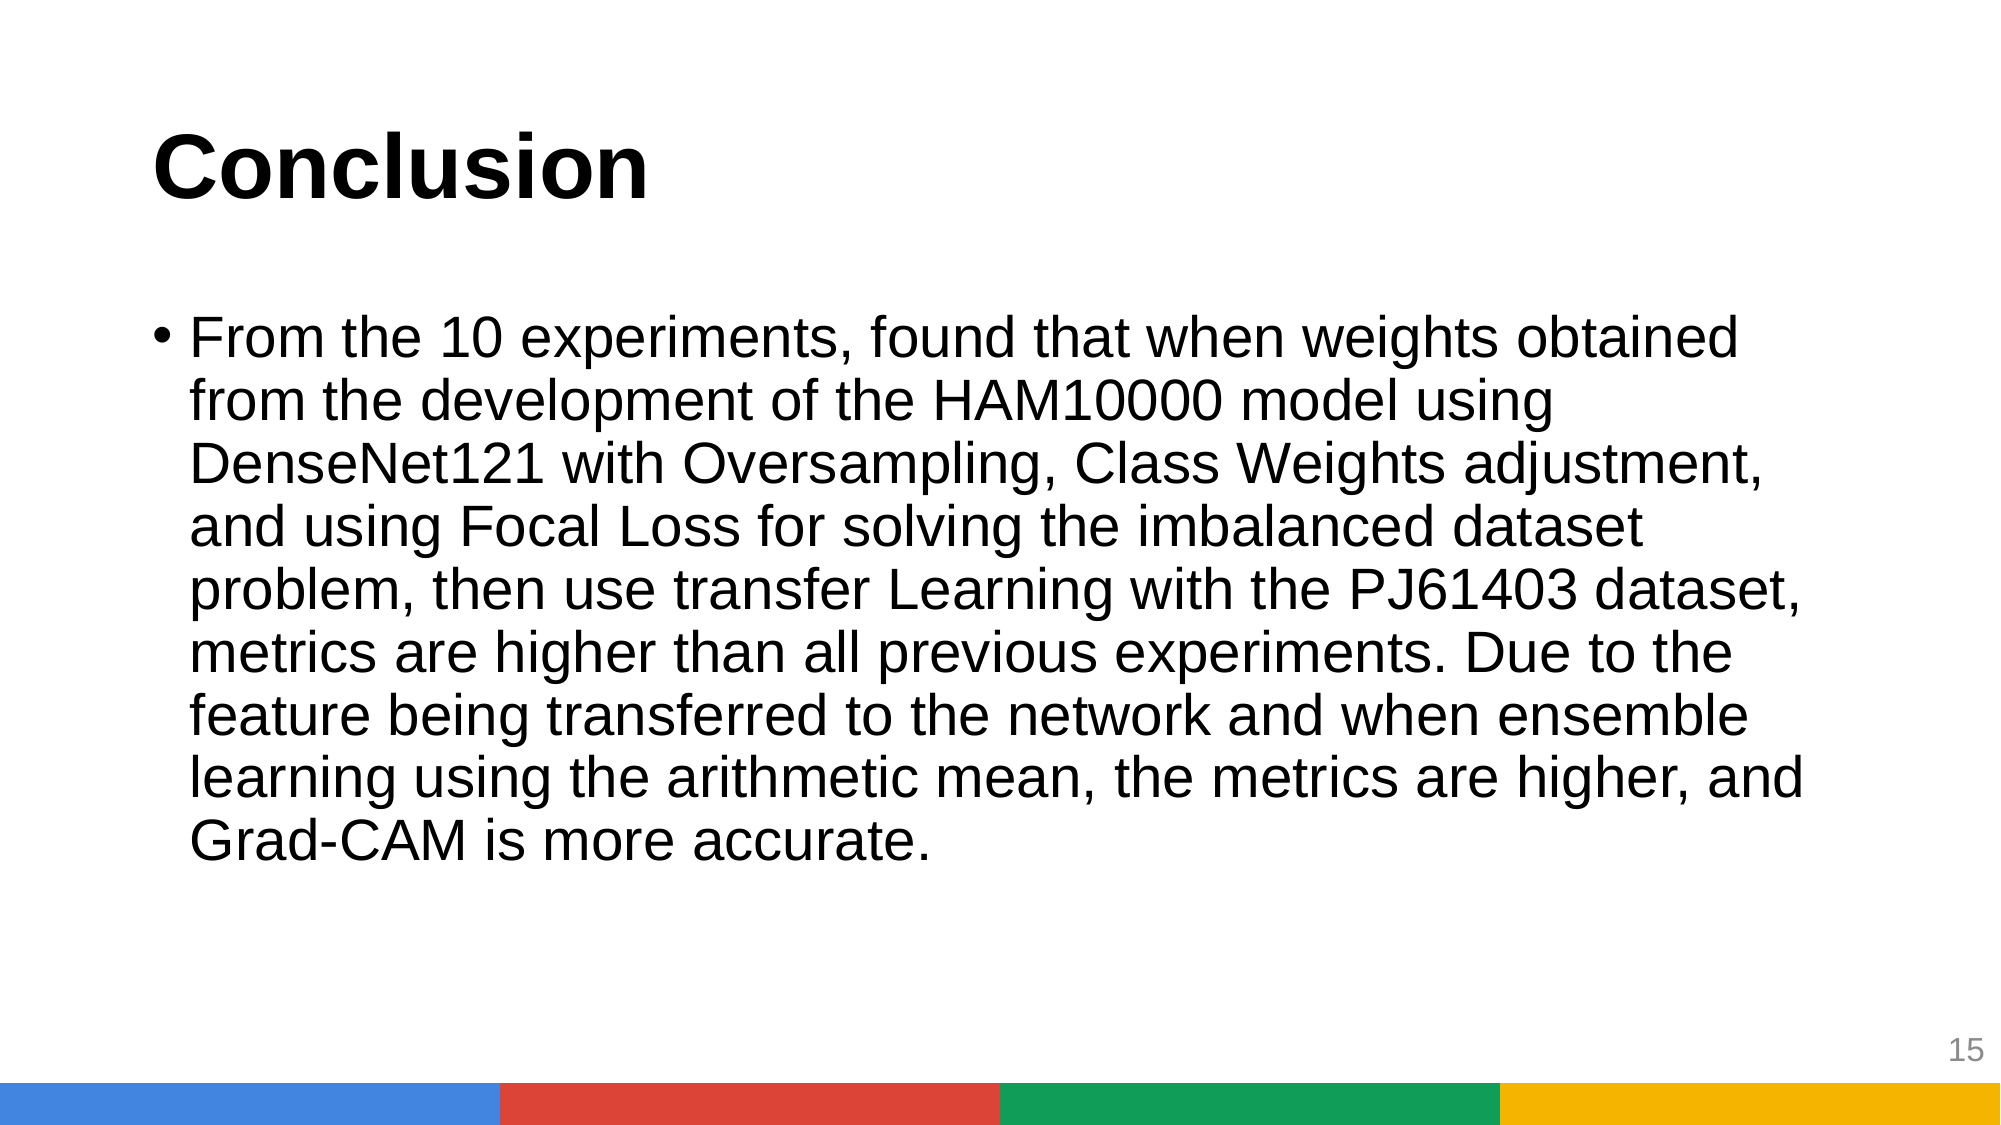

# Conclusion
From the 10 experiments, found that when weights obtained from the development of the HAM10000 model using DenseNet121 with Oversampling, Class Weights adjustment, and using Focal Loss for solving the imbalanced dataset problem, then use transfer Learning with the PJ61403 dataset, metrics are higher than all previous experiments. Due to the feature being transferred to the network and when ensemble learning using the arithmetic mean, the metrics are higher, and Grad-CAM is more accurate.

15